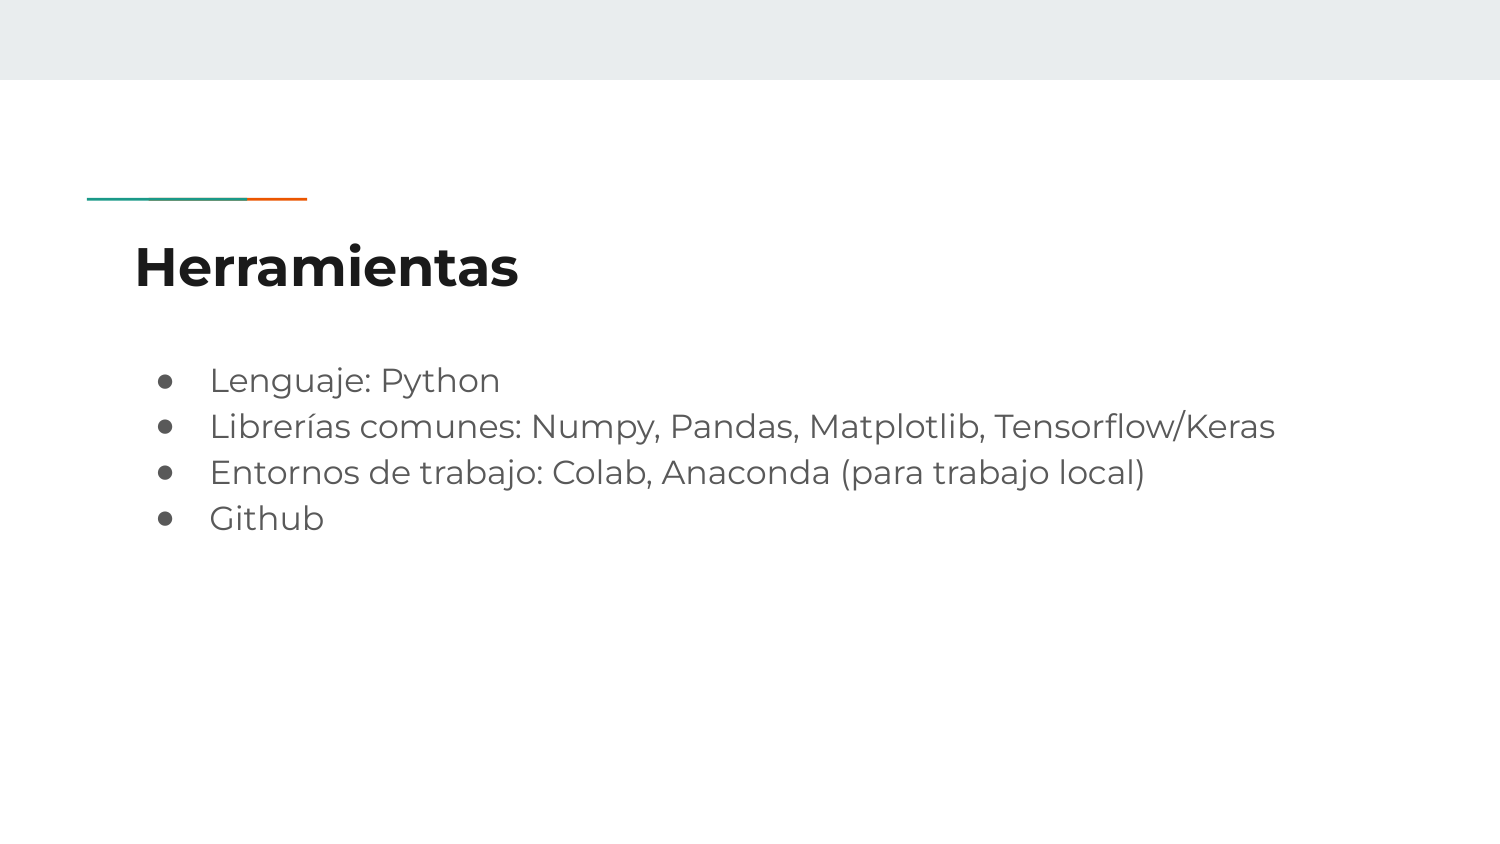

# Herramientas
Lenguaje: Python
Librerías comunes: Numpy, Pandas, Matplotlib, Tensorflow/Keras
Entornos de trabajo: Colab, Anaconda (para trabajo local)
Github